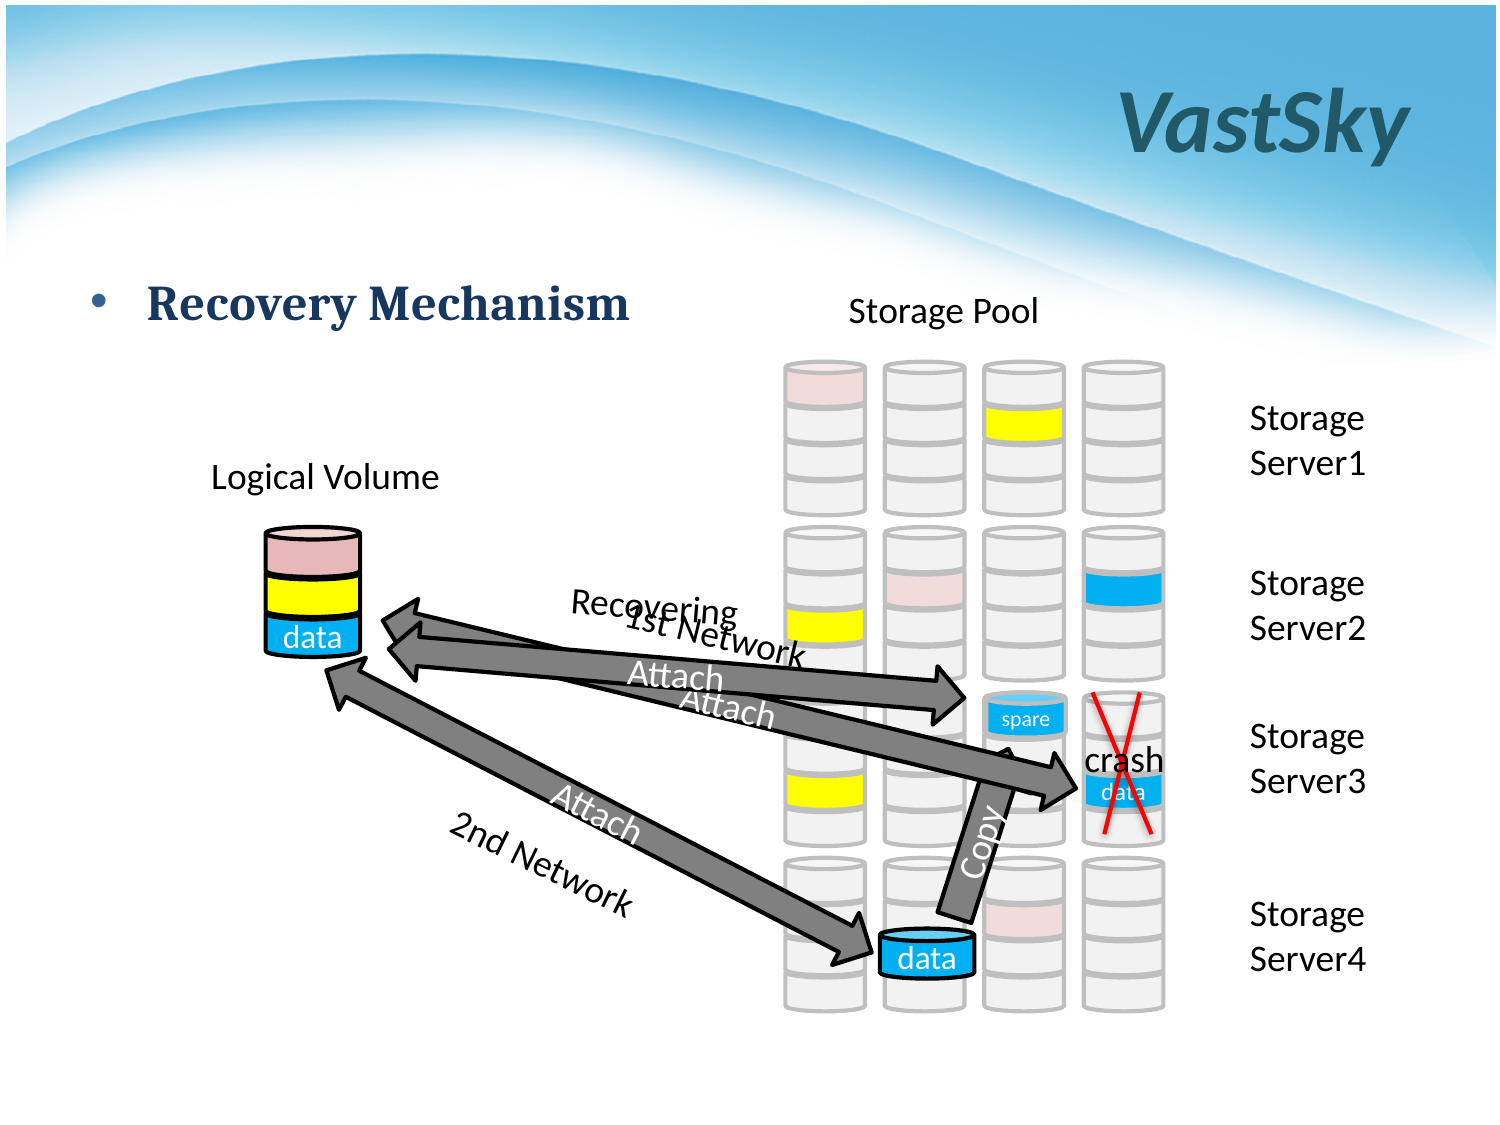

# VastSky
Recovery Mechanism

Storage Pool

Storage
Server1
Logical Volume

data

Storage
Server2
Recovering
Attach
1st Network
Attach

data

spare
crash
Storage
Server3
Attach
2nd Network
Copy

Storage
Server4
data